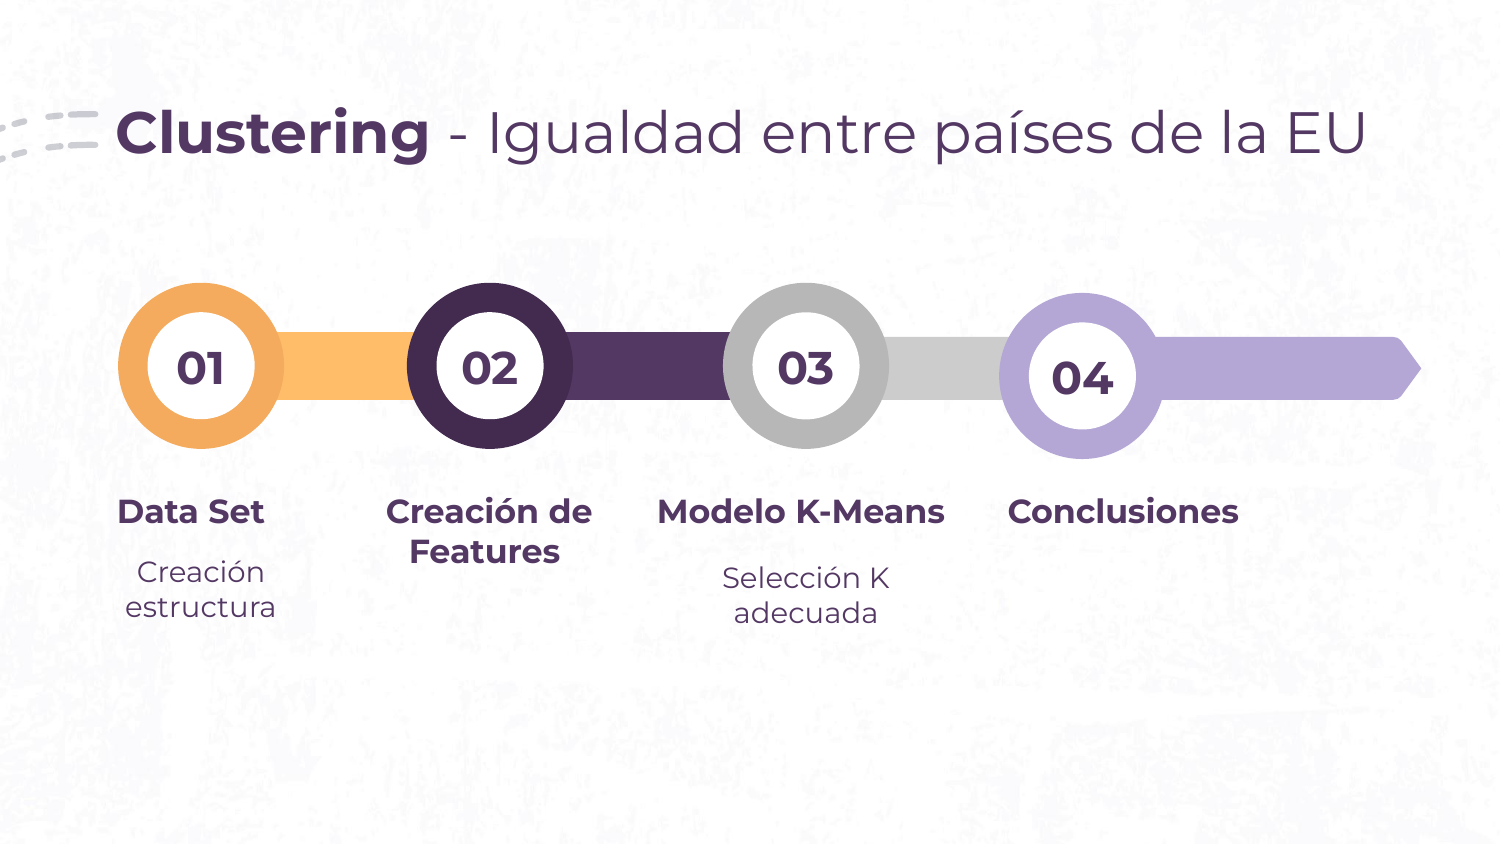

# Clustering - Igualdad entre países de la EU

01
02
03
04
zzzzzz

Data Set
Creación de Features
Modelo K-Means
Conclusiones
Creación estructura
Selección K adecuada